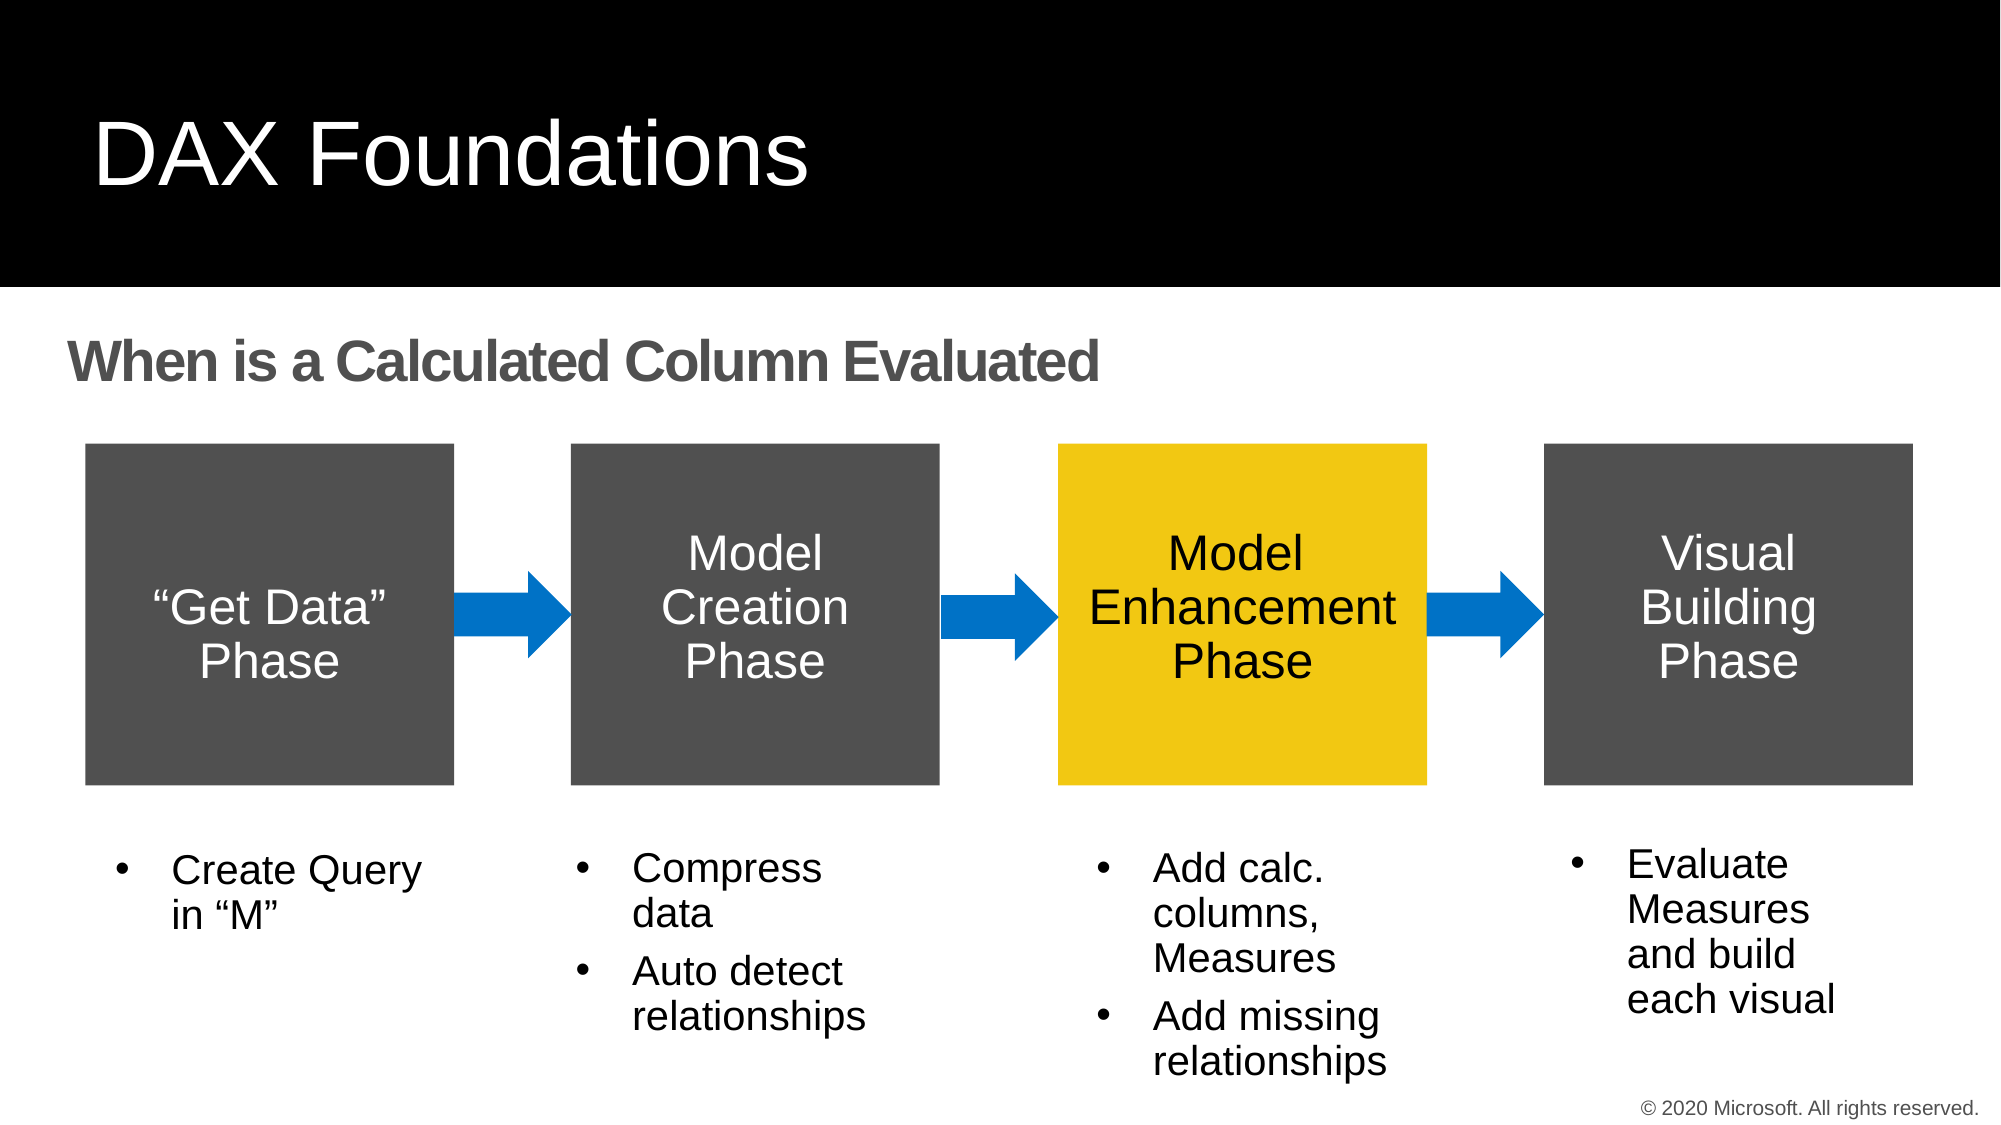

DAX Foundations

# When is a Calculated Column Evaluated?

“Get Data” Phase

Model Creation Phase

Model
Enhancement
Phase

Visual
Building Phase

Evaluate Measures and build each visual
Compress data
Auto detect relationships
Add calc. columns, Measures
Add missing relationships
Create Query in “M”

© 2020 Microsoft. All rights reserved.